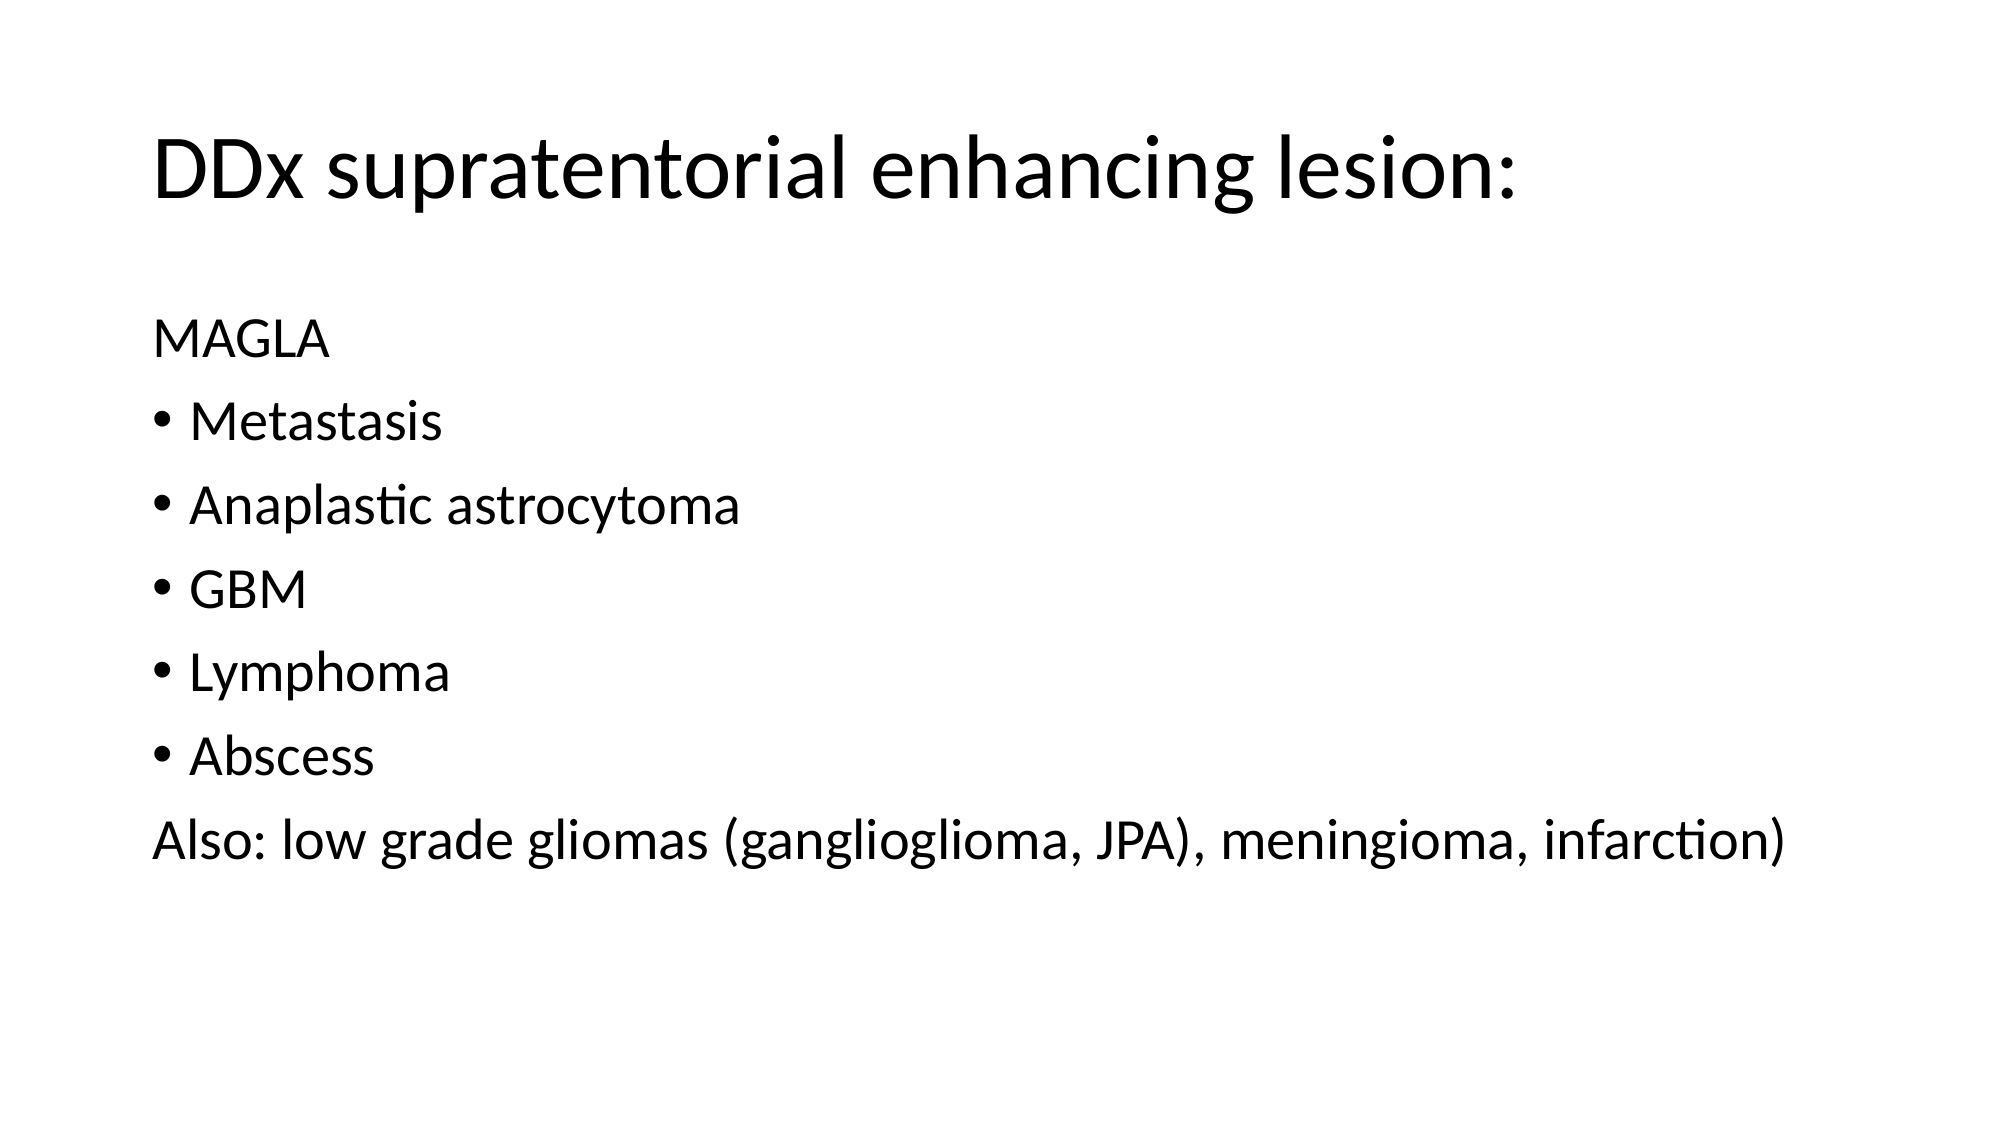

# DDx supratentorial enhancing lesion:
MAGLA
Metastasis
Anaplastic astrocytoma
GBM
Lymphoma
Abscess
Also: low grade gliomas (ganglioglioma, JPA), meningioma, infarction)